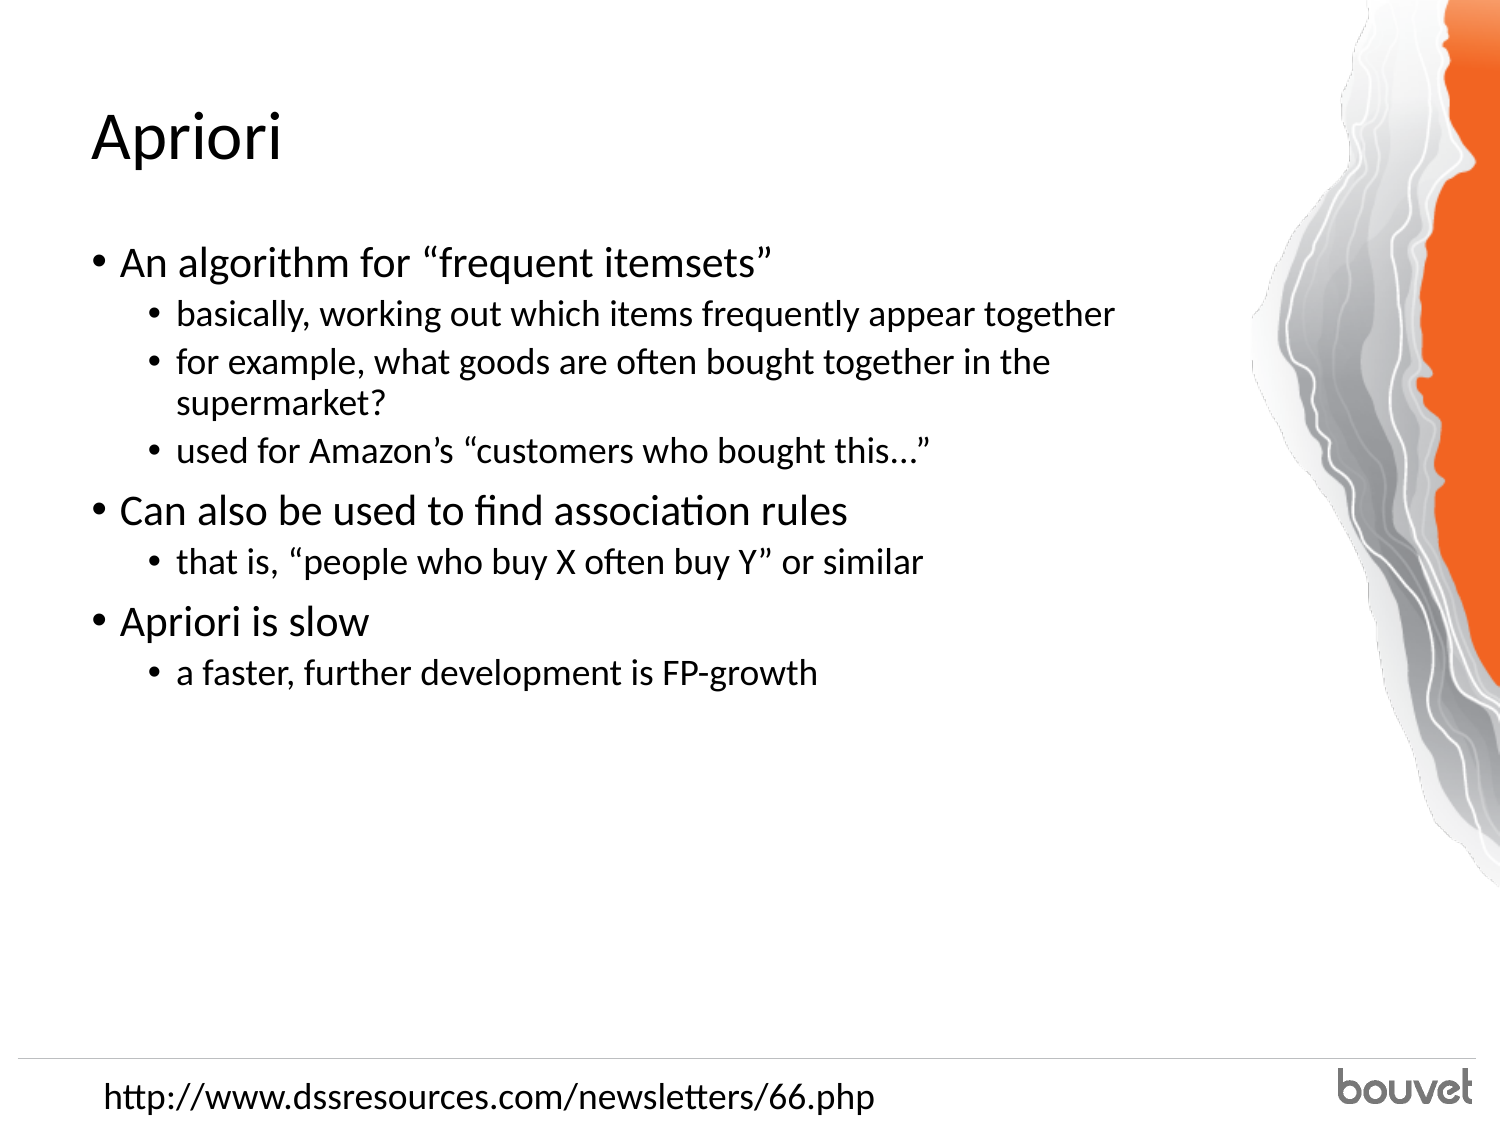

# Apriori
An algorithm for “frequent itemsets”
basically, working out which items frequently appear together
for example, what goods are often bought together in the supermarket?
used for Amazon’s “customers who bought this...”
Can also be used to find association rules
that is, “people who buy X often buy Y” or similar
Apriori is slow
a faster, further development is FP-growth

http://www.dssresources.com/newsletters/66.php